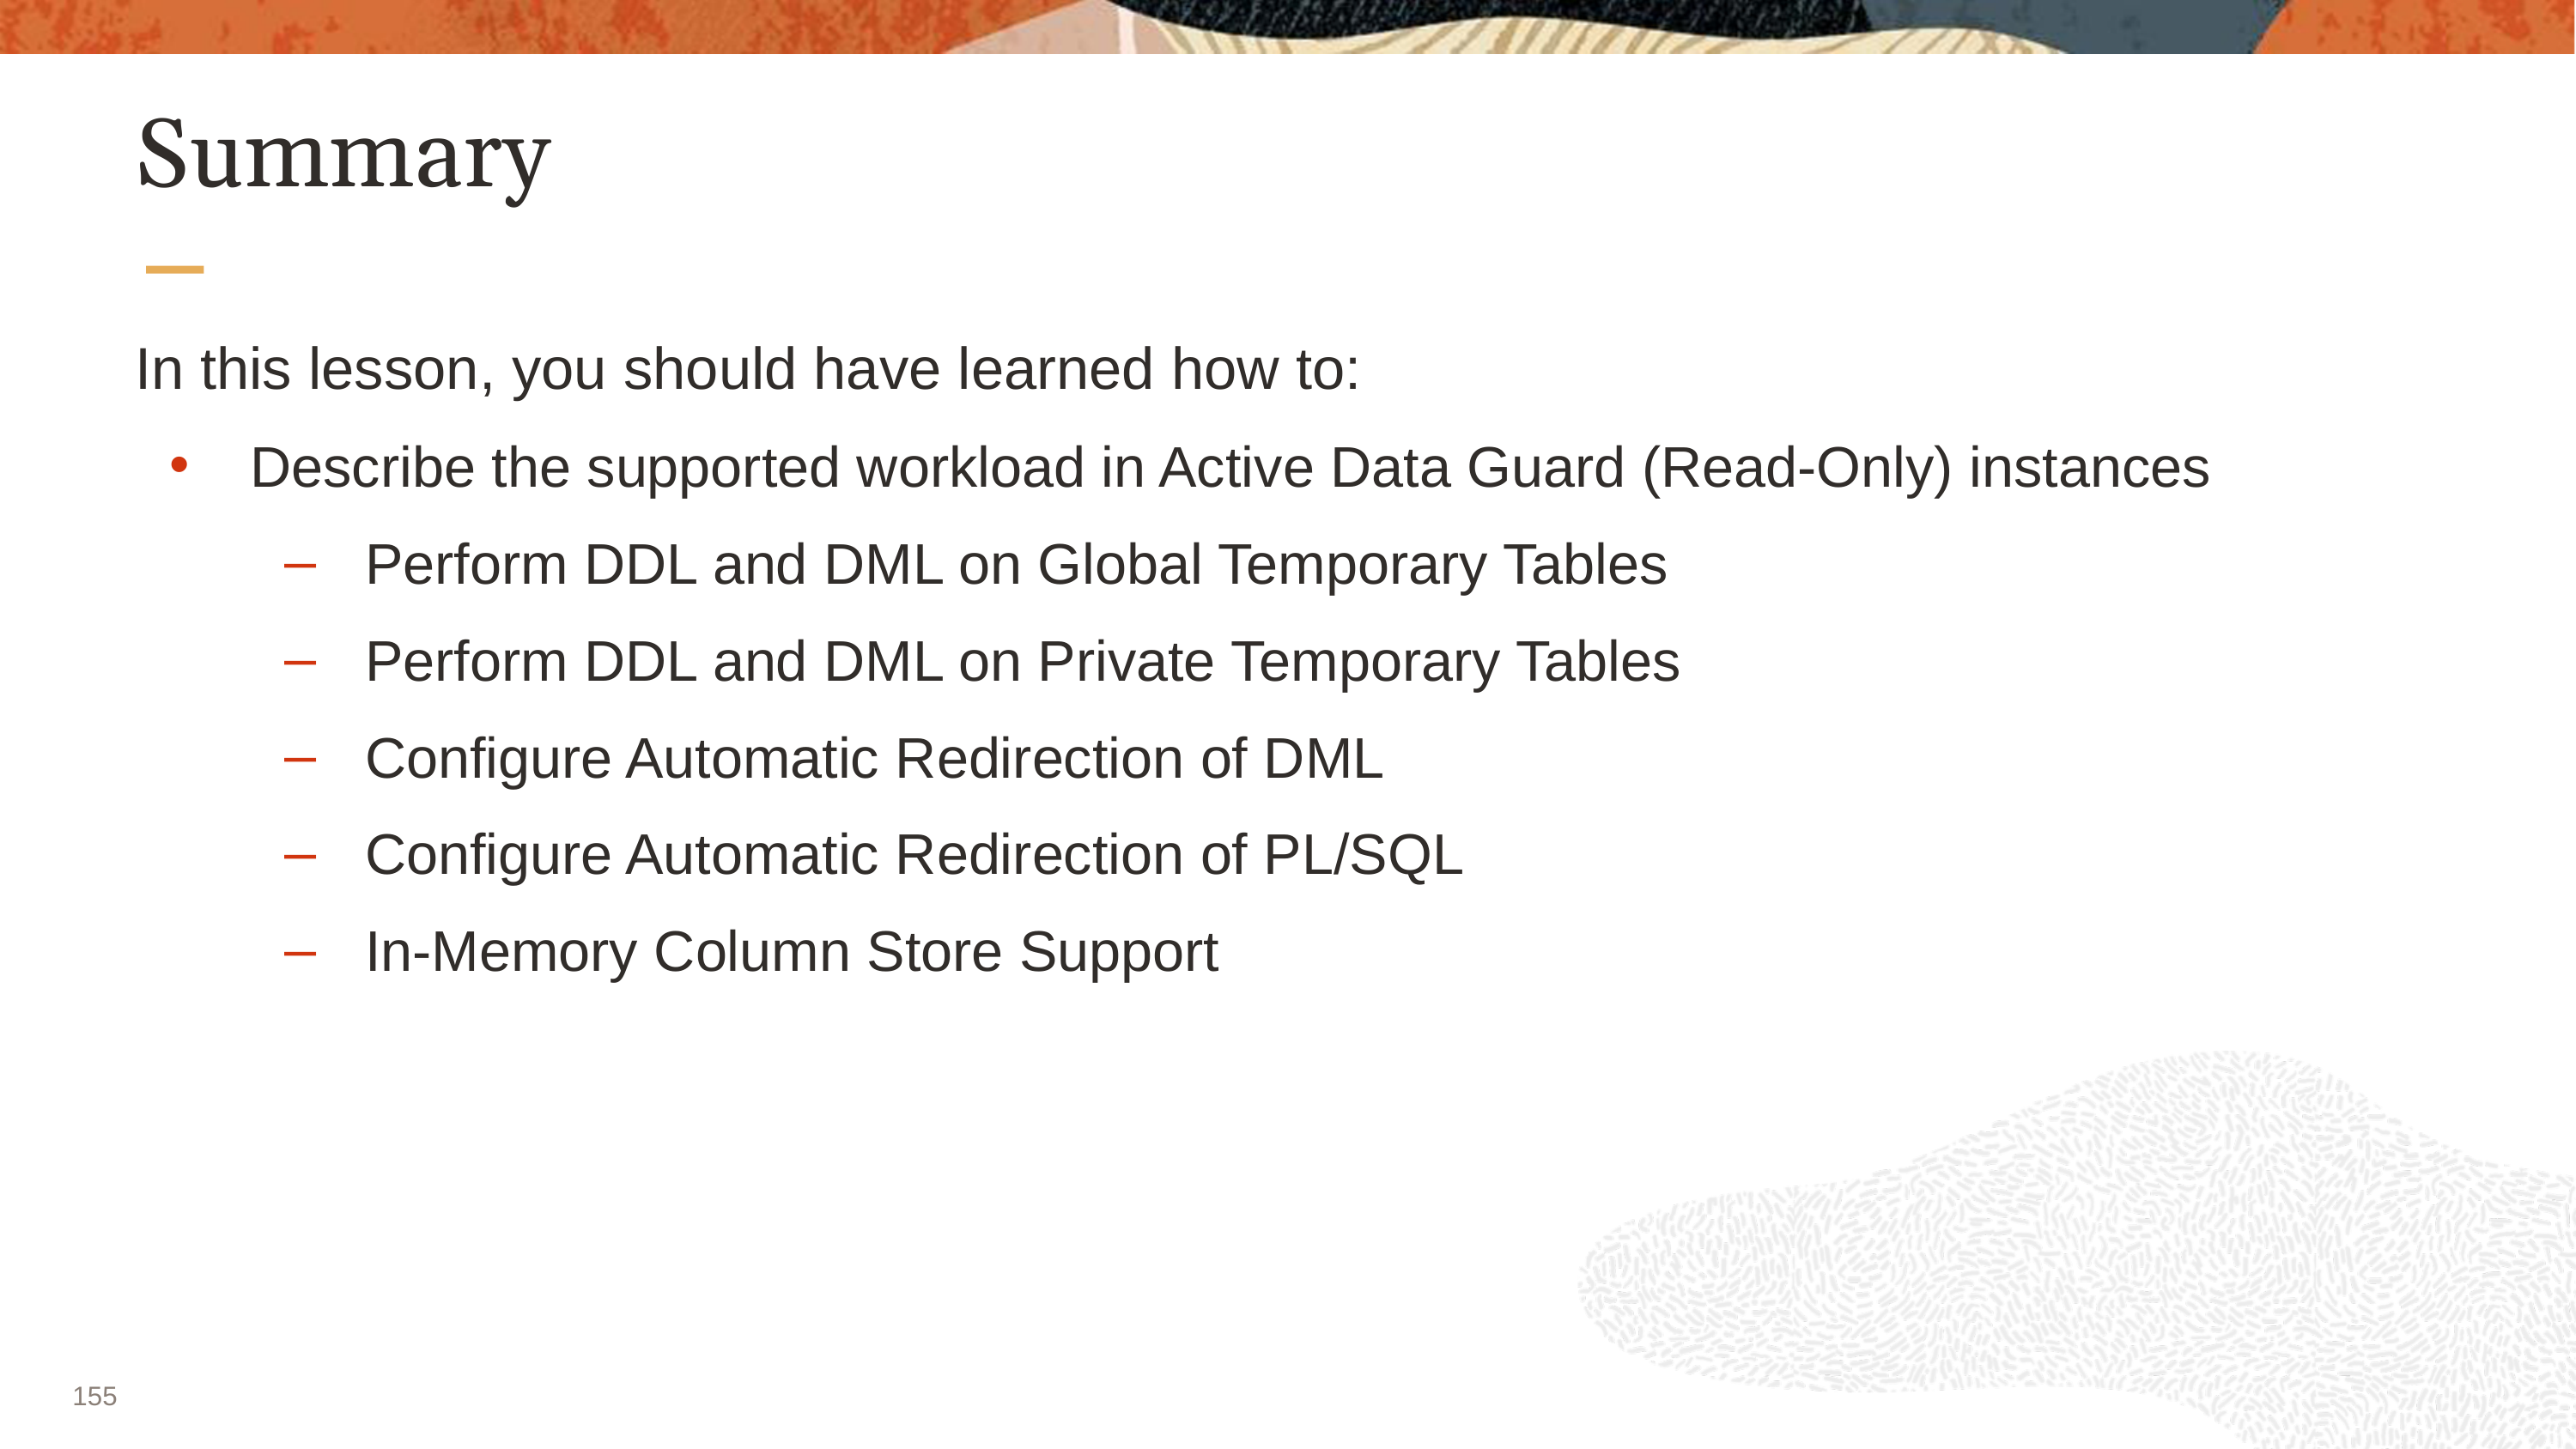

# Summary
In this lesson, you should have learned how to:
Describe the supported workload in Active Data Guard (Read-Only) instances
Perform DDL and DML on Global Temporary Tables
Perform DDL and DML on Private Temporary Tables
Configure Automatic Redirection of DML
Configure Automatic Redirection of PL/SQL
In-Memory Column Store Support